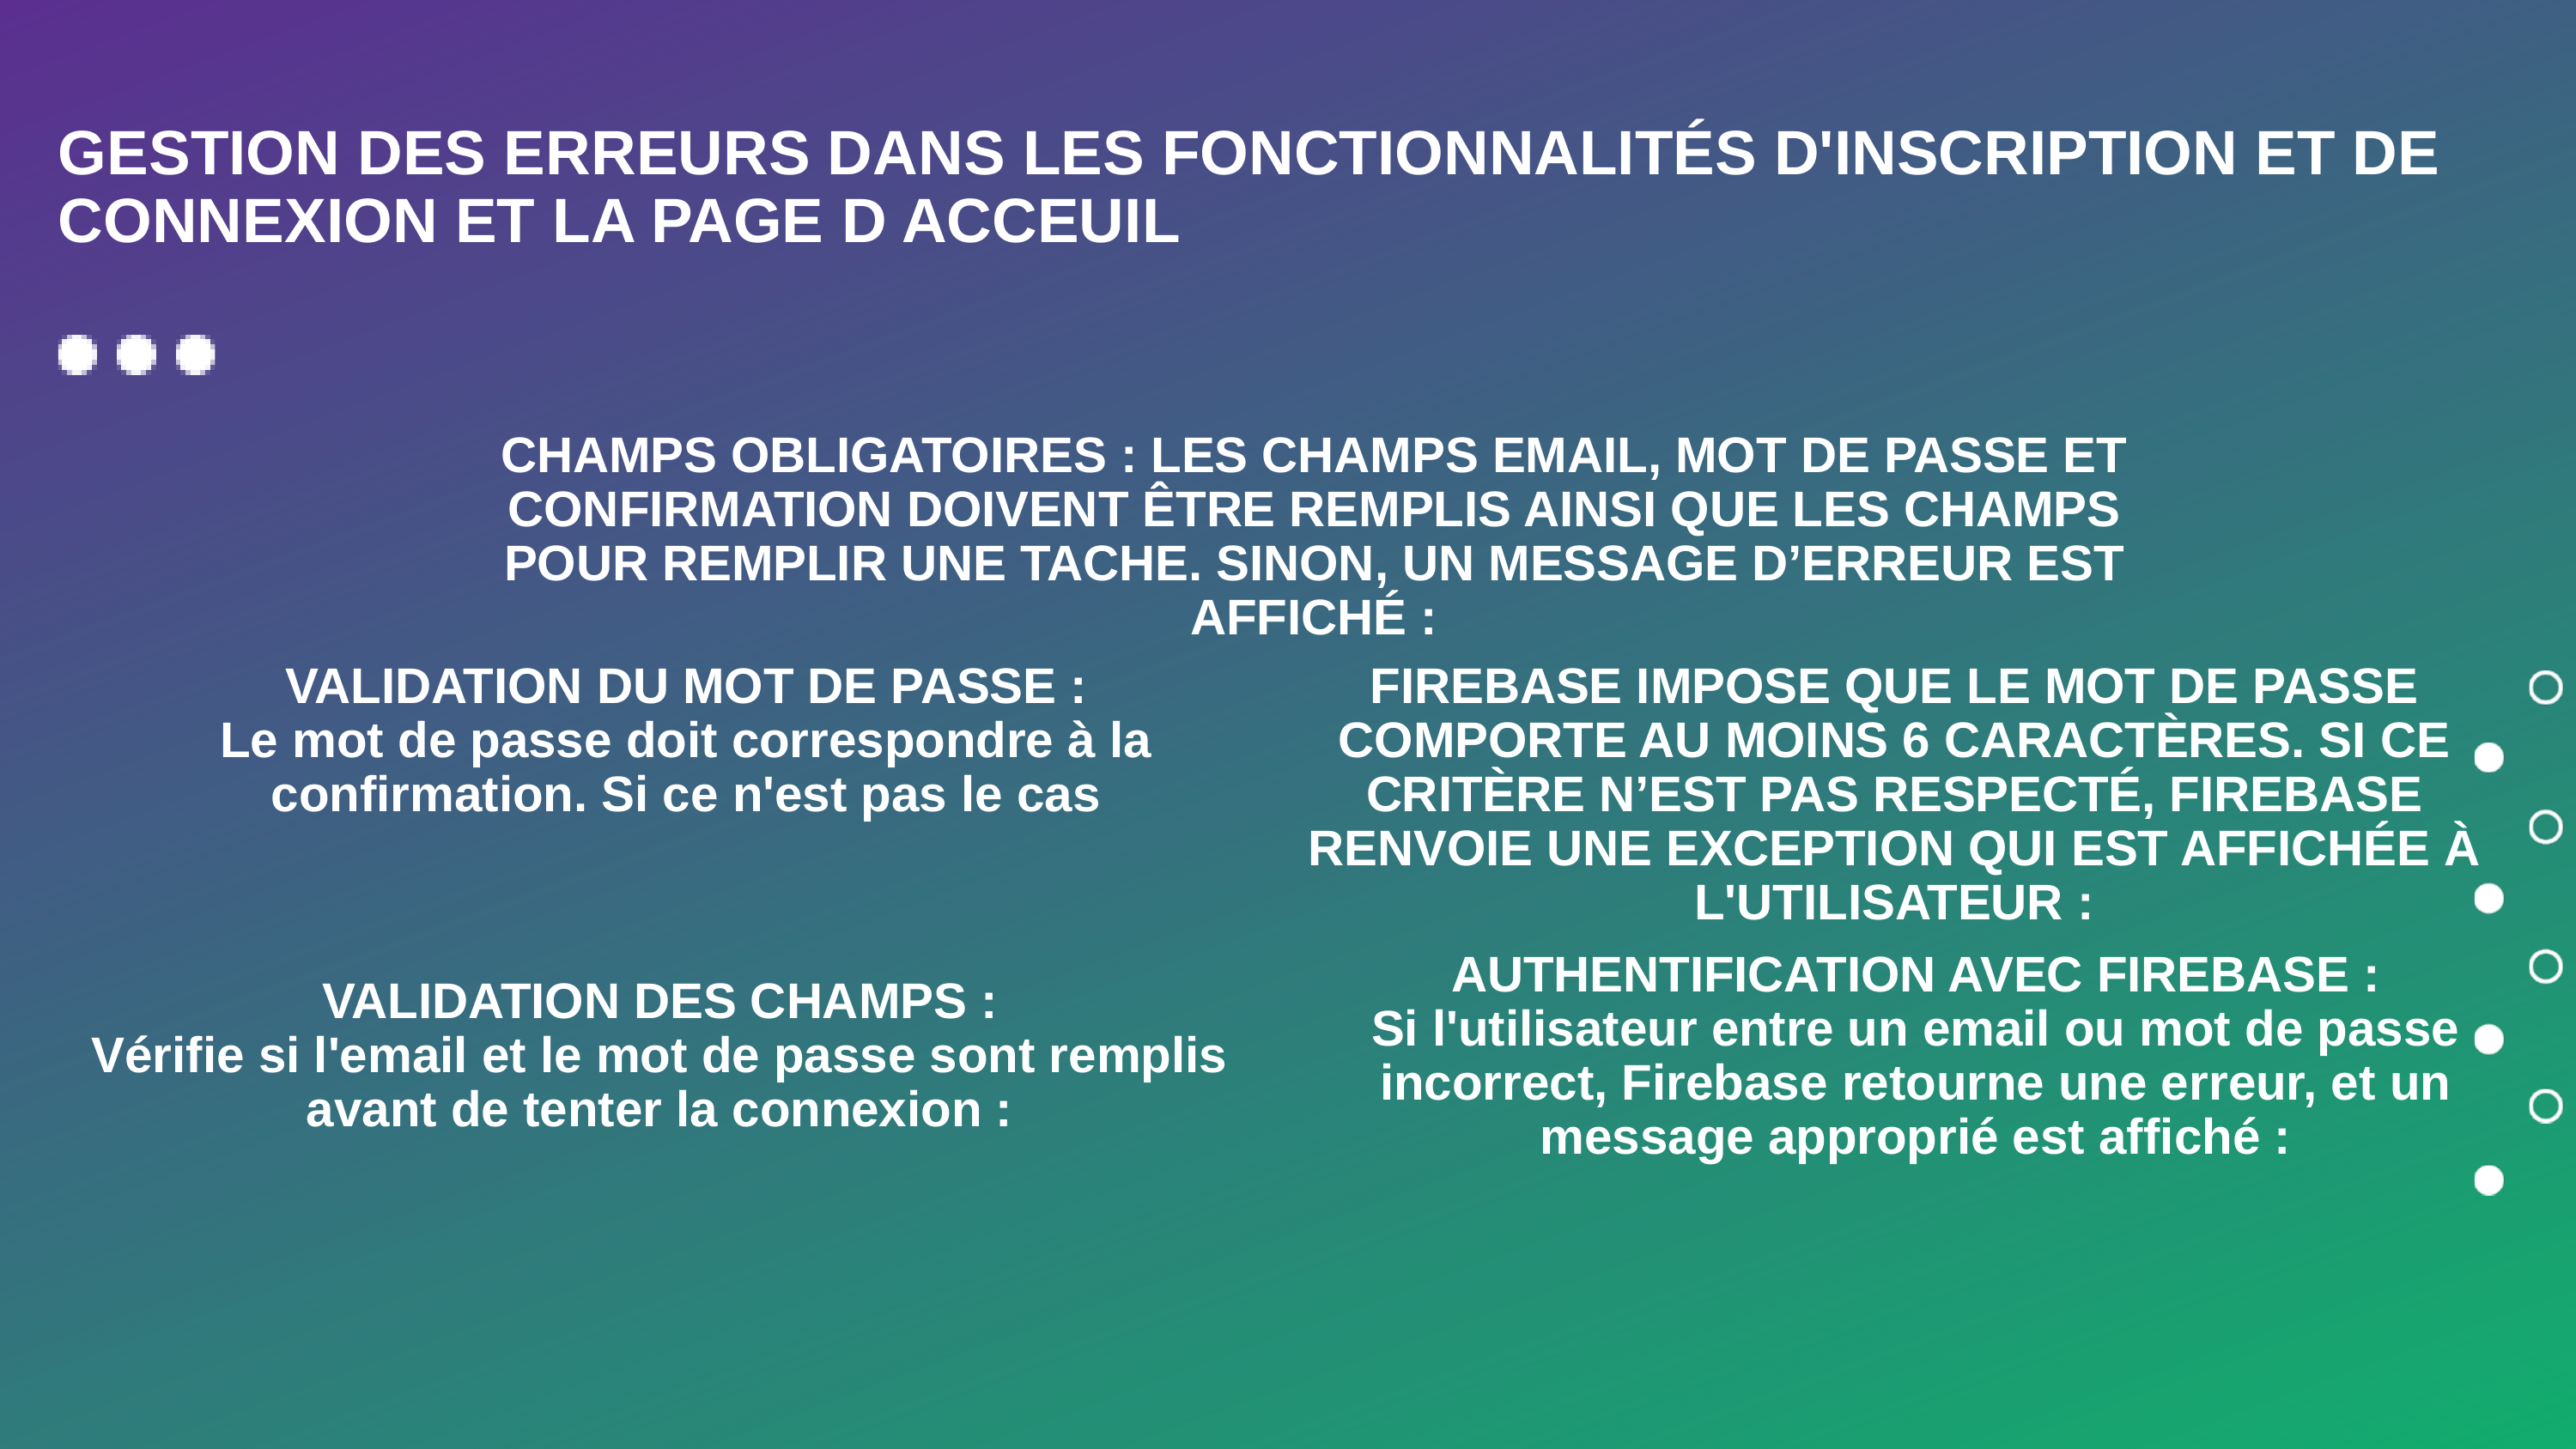

GESTION DES ERREURS DANS LES FONCTIONNALITÉS D'INSCRIPTION ET DE CONNEXION ET LA PAGE D ACCEUIL

CHAMPS OBLIGATOIRES : LES CHAMPS EMAIL, MOT DE PASSE ET CONFIRMATION DOIVENT ÊTRE REMPLIS AINSI QUE LES CHAMPS POUR REMPLIR UNE TACHE. SINON, UN MESSAGE D’ERREUR EST AFFICHÉ :

VALIDATION DU MOT DE PASSE :
Le mot de passe doit correspondre à la confirmation. Si ce n'est pas le cas

FIREBASE IMPOSE QUE LE MOT DE PASSE COMPORTE AU MOINS 6 CARACTÈRES. SI CE CRITÈRE N’EST PAS RESPECTÉ, FIREBASE RENVOIE UNE EXCEPTION QUI EST AFFICHÉE À L'UTILISATEUR :

AUTHENTIFICATION AVEC FIREBASE :
Si l'utilisateur entre un email ou mot de passe incorrect, Firebase retourne une erreur, et un message approprié est affiché :
VALIDATION DES CHAMPS :
Vérifie si l'email et le mot de passe sont remplis avant de tenter la connexion :